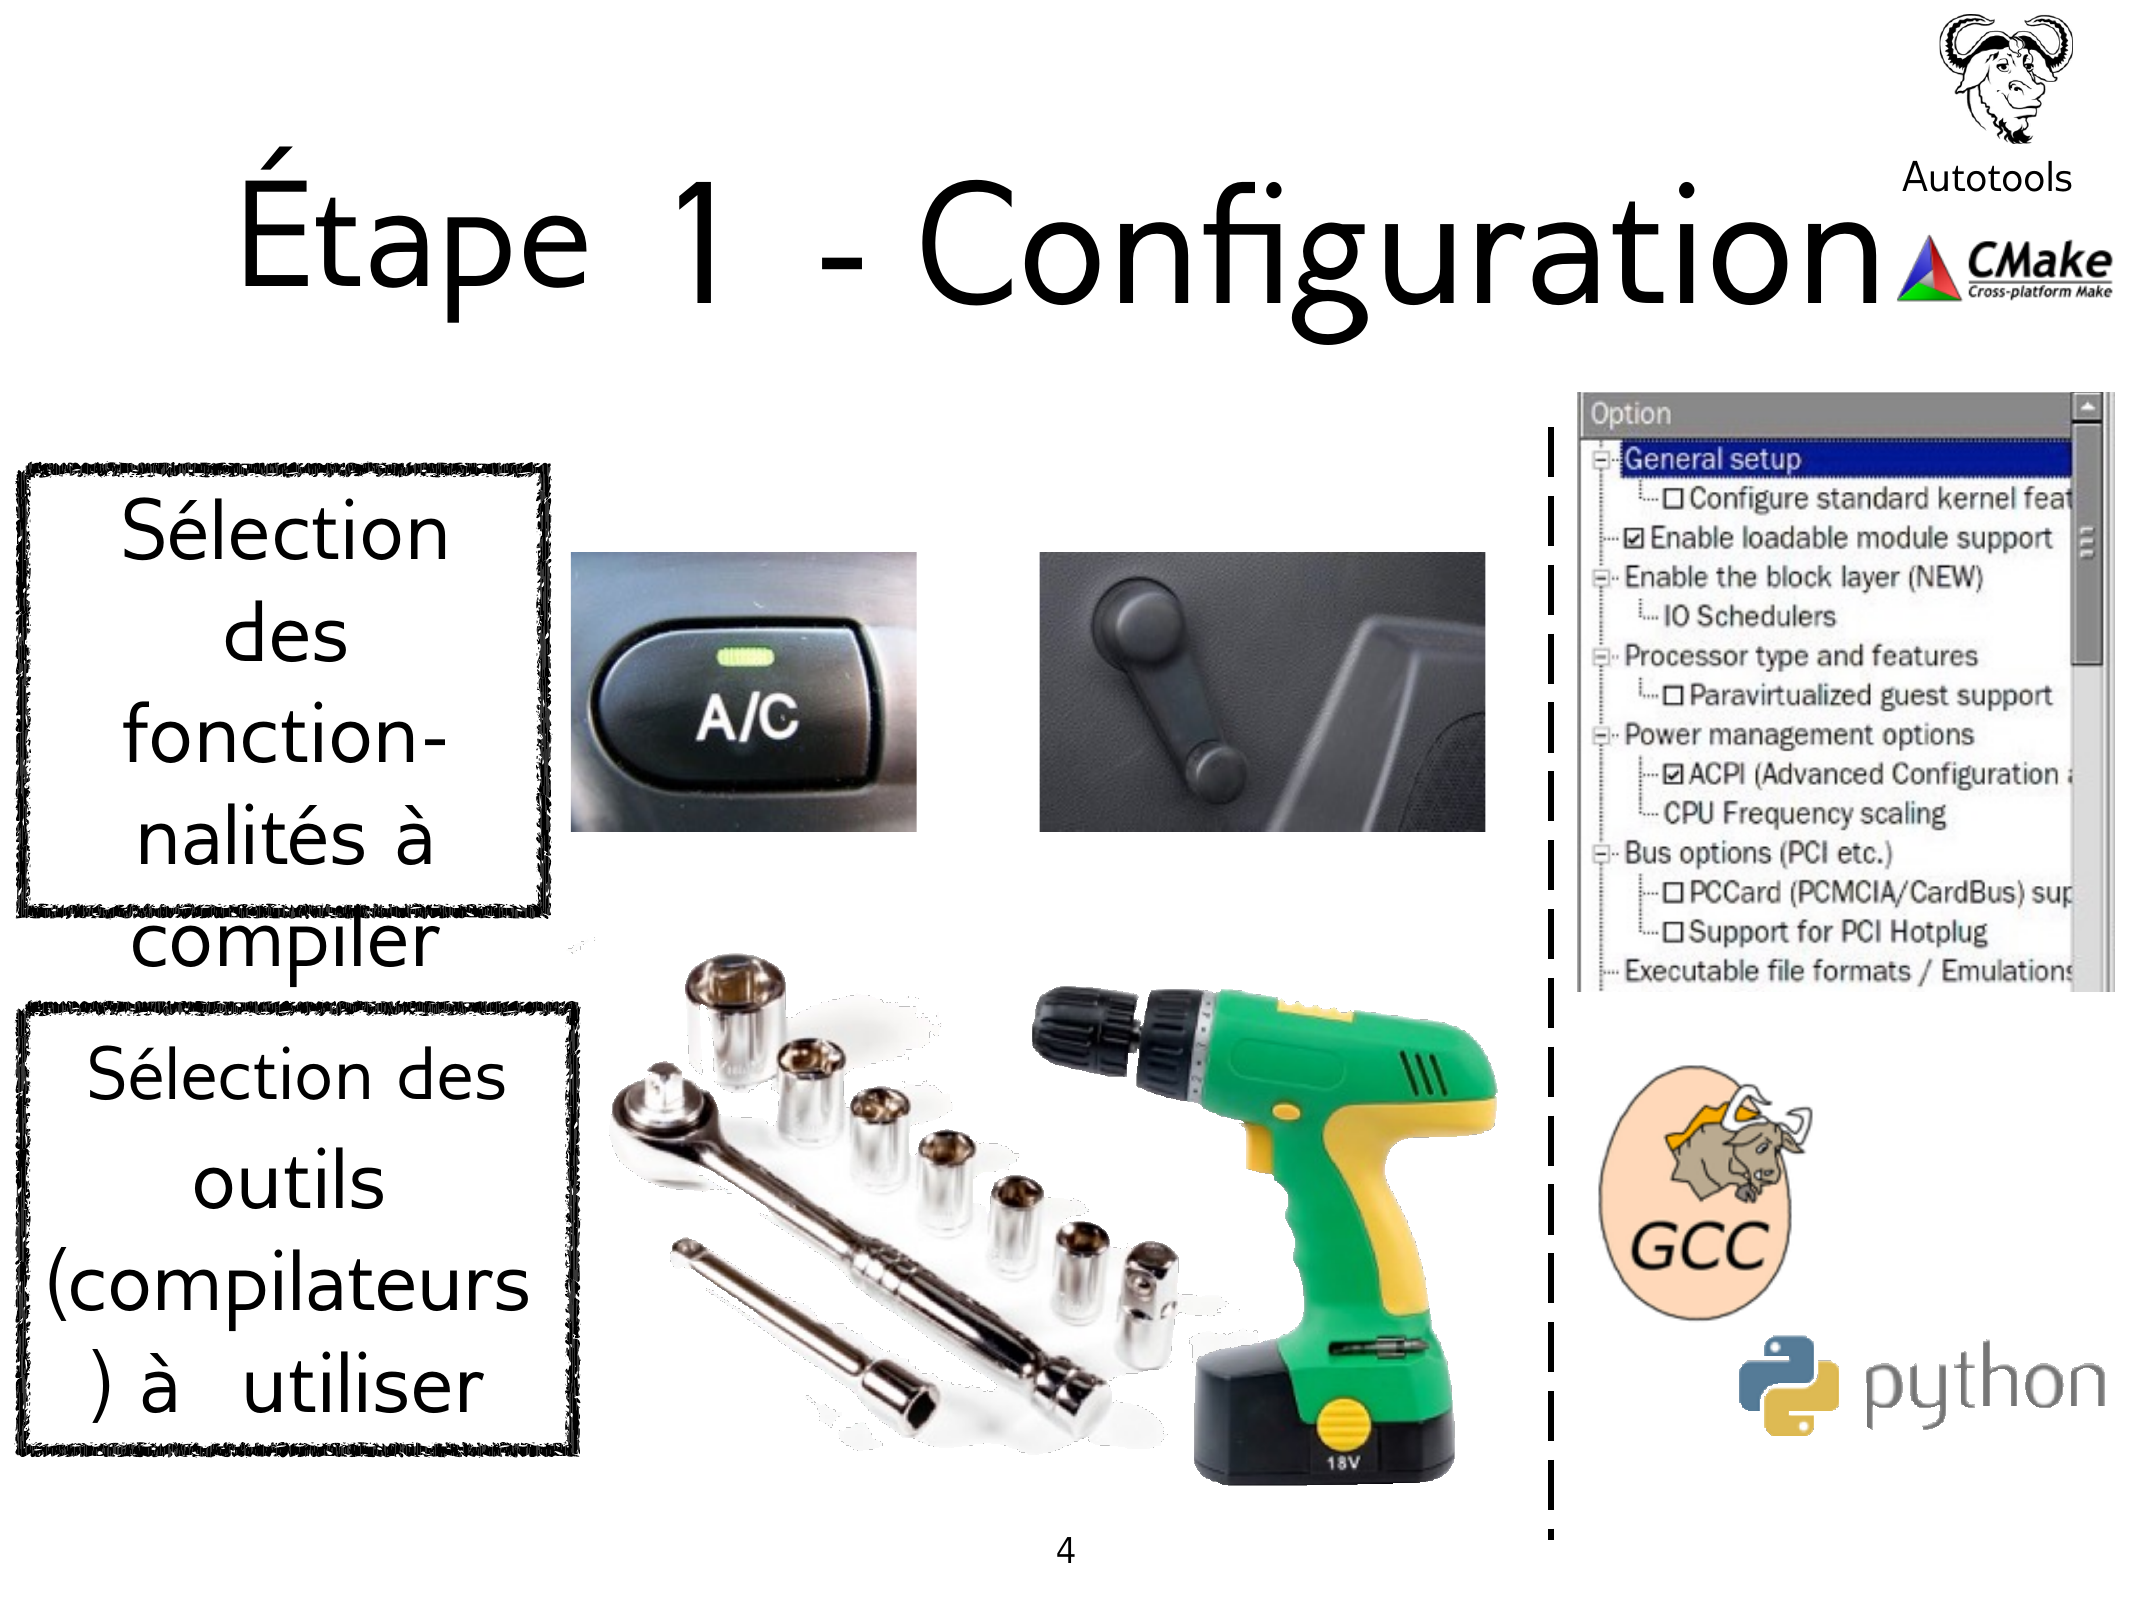

Autotools
Étape
Sélection des fonction- nalités à compiler
1
-
Configuration

Sélection des
outils (compilateurs) à	utiliser

4